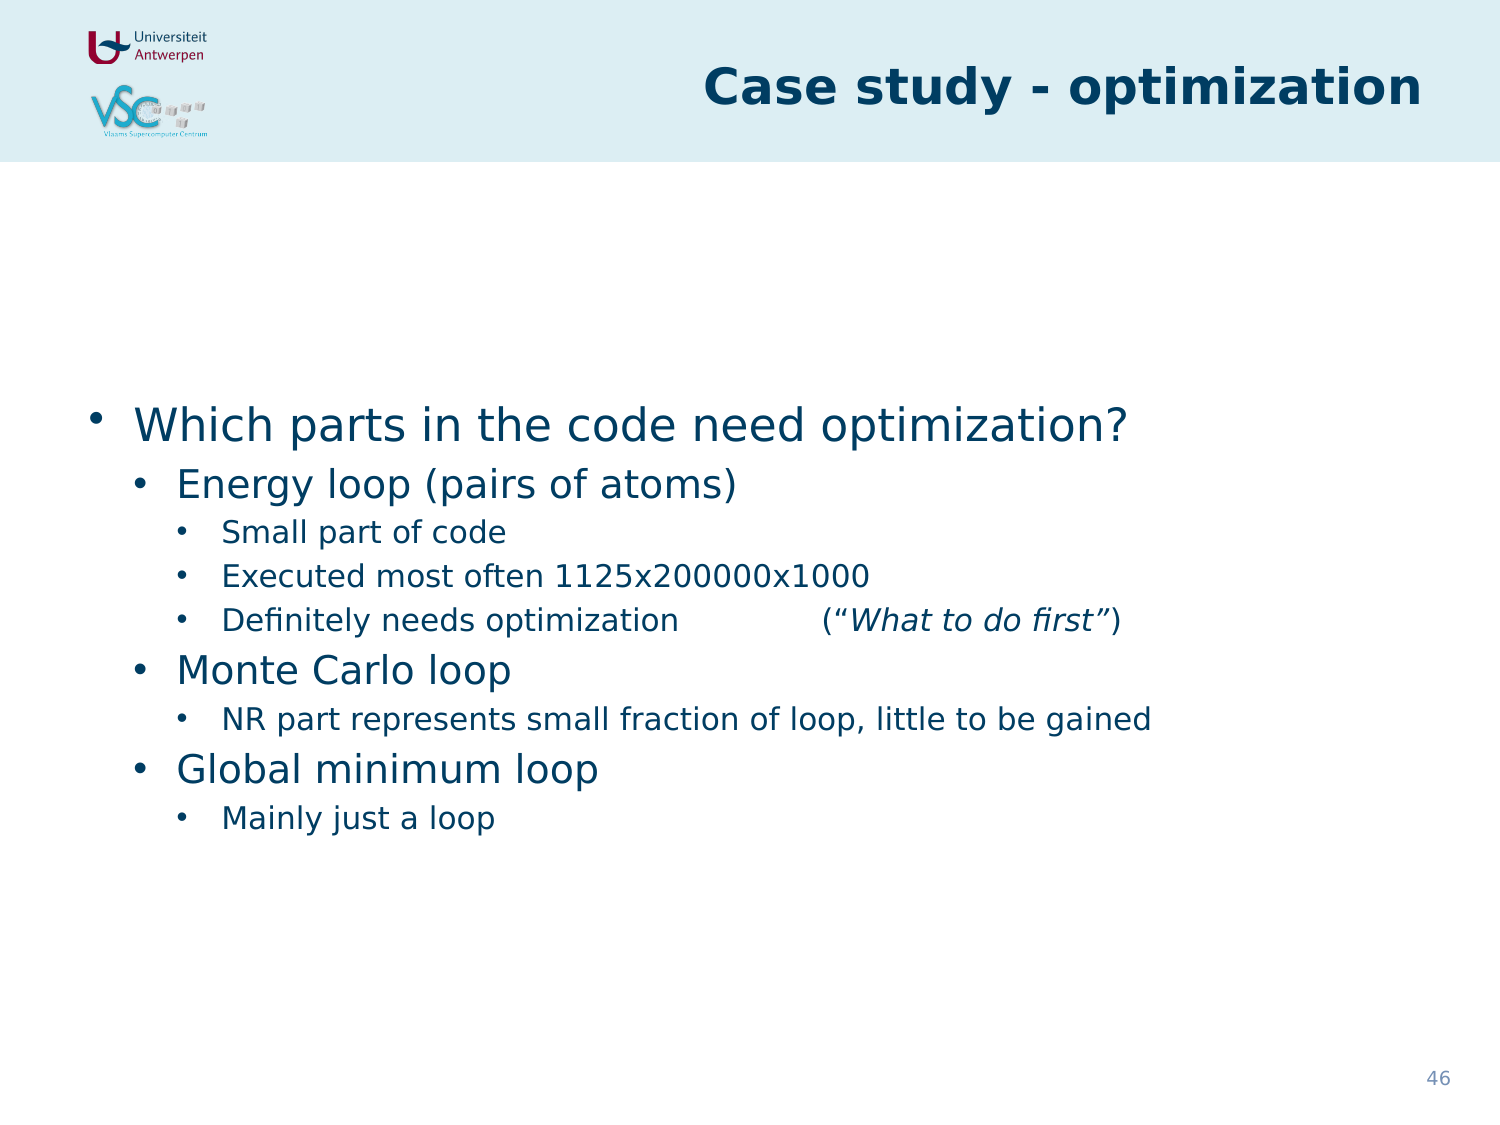

# Case study - optimization
Which parts in the code need optimization?
Energy loop (pairs of atoms)
Small part of code
Executed most often 1125x200000x1000
Definitely needs optimization 	(“What to do first”)
Monte Carlo loop
NR part represents small fraction of loop, little to be gained
Global minimum loop
Mainly just a loop